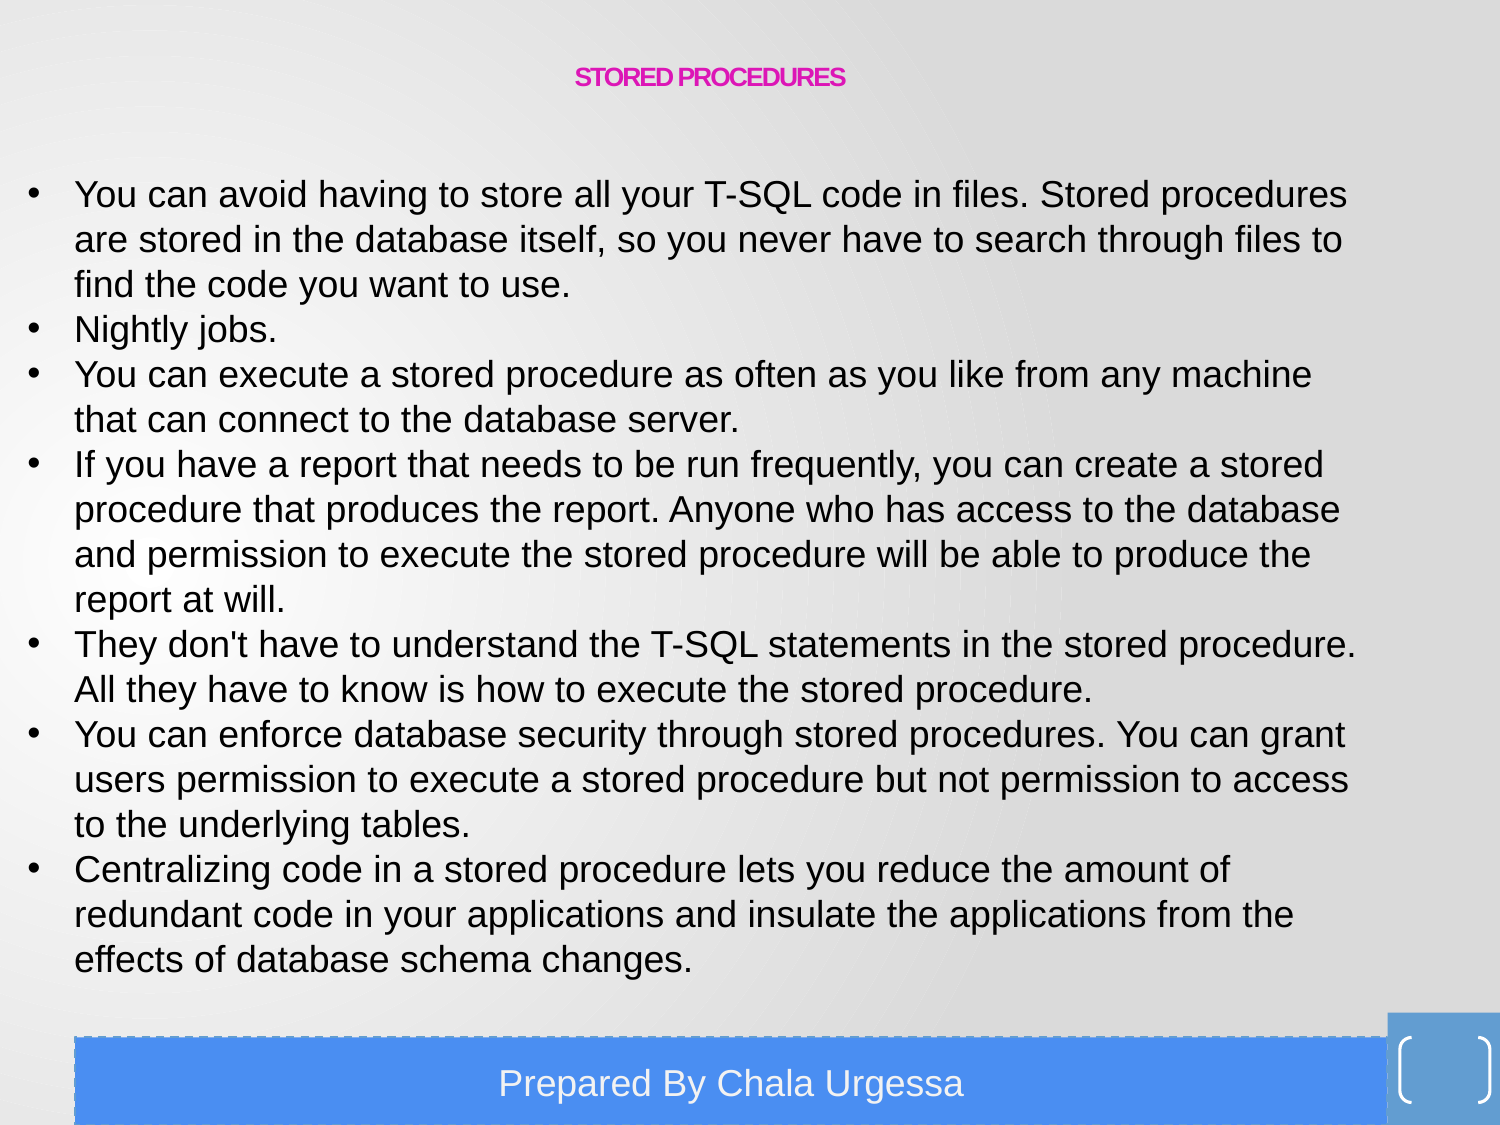

# STORED PROCEDURES
You can avoid having to store all your T-SQL code in files. Stored procedures are stored in the database itself, so you never have to search through files to find the code you want to use.
Nightly jobs.
You can execute a stored procedure as often as you like from any machine that can connect to the database server.
If you have a report that needs to be run frequently, you can create a stored procedure that produces the report. Anyone who has access to the database and permission to execute the stored procedure will be able to produce the report at will.
They don't have to understand the T-SQL statements in the stored procedure. All they have to know is how to execute the stored procedure.
You can enforce database security through stored procedures. You can grant users permission to execute a stored procedure but not permission to access to the underlying tables.
Centralizing code in a stored procedure lets you reduce the amount of redundant code in your applications and insulate the applications from the effects of database schema changes.
82